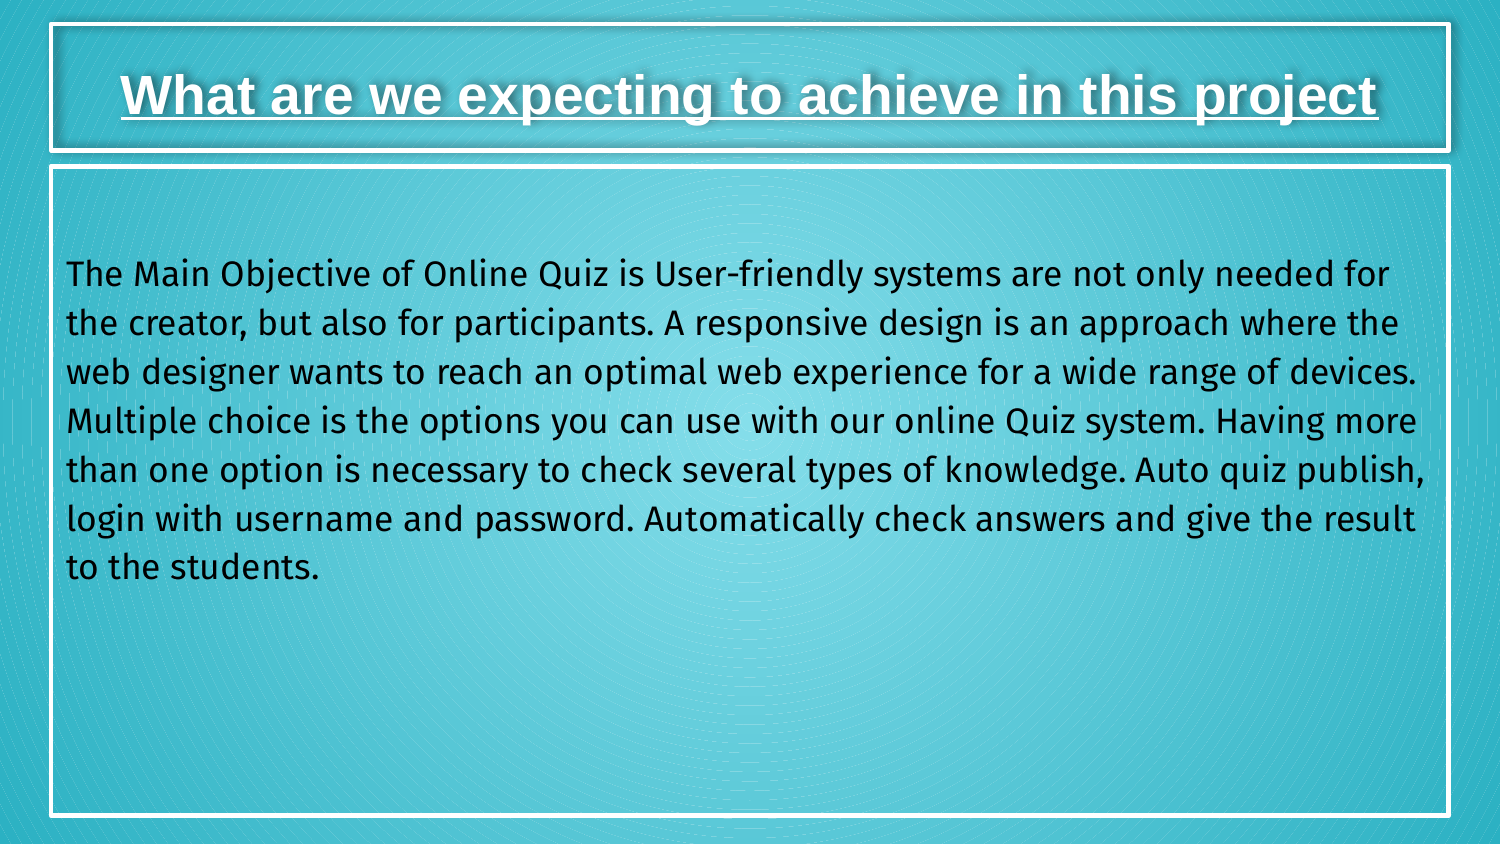

# What are we expecting to achieve in this project

The Main Objective of Online Quiz is User-friendly systems are not only needed for the creator, but also for participants. A responsive design is an approach where the web designer wants to reach an optimal web experience for a wide range of devices. Multiple choice is the options you can use with our online Quiz system. Having more than one option is necessary to check several types of knowledge. Auto quiz publish, login with username and password. Automatically check answers and give the result to the students.